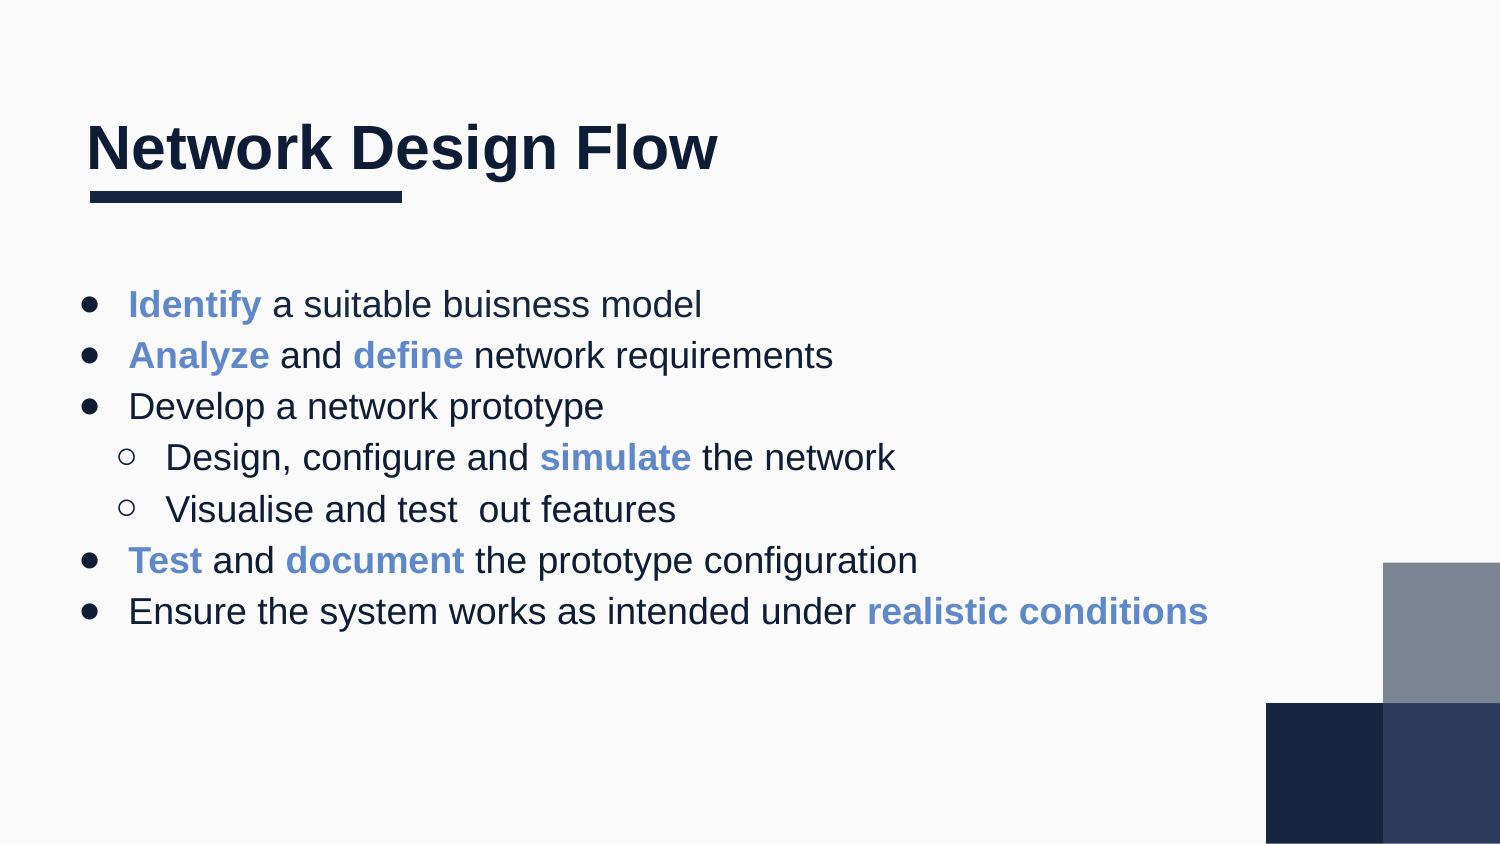

# Network Design Flow
​Identify a suitable buisness model
Analyze and define network requirements
Develop a network prototype
Design, configure and simulate the network
​Visualise and test  out features
Test and document the prototype configuration
Ensure the system works as intended under realistic conditions